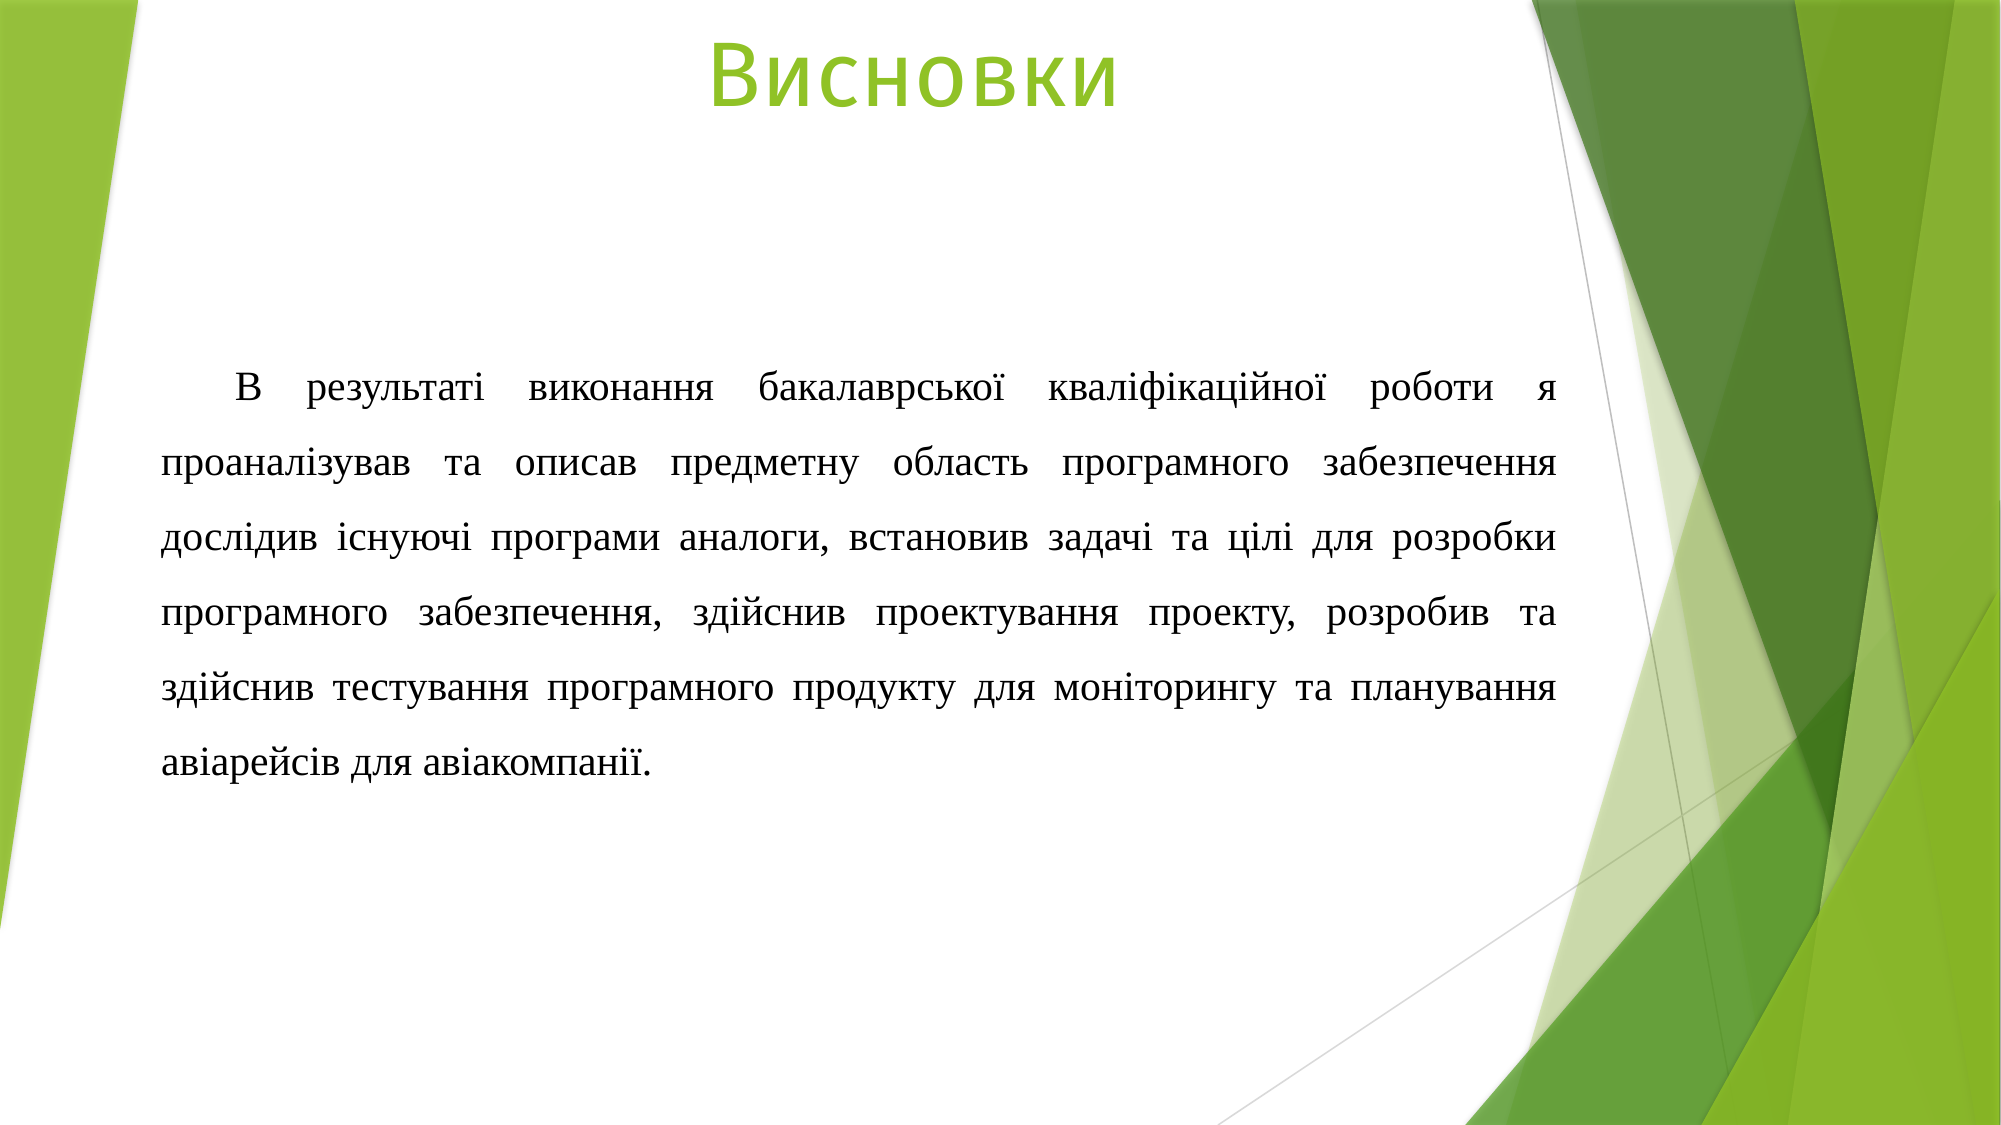

Висновки

В результаті виконання бакалаврської кваліфікаційної роботи я проаналізував та описав предметну область програмного забезпечення дослідив існуючі програми аналоги, встановив задачі та цілі для розробки програмного забезпечення, здійснив проектування проекту, розробив та здійснив тестування програмного продукту для моніторингу та планування авіарейсів для авіакомпанії.